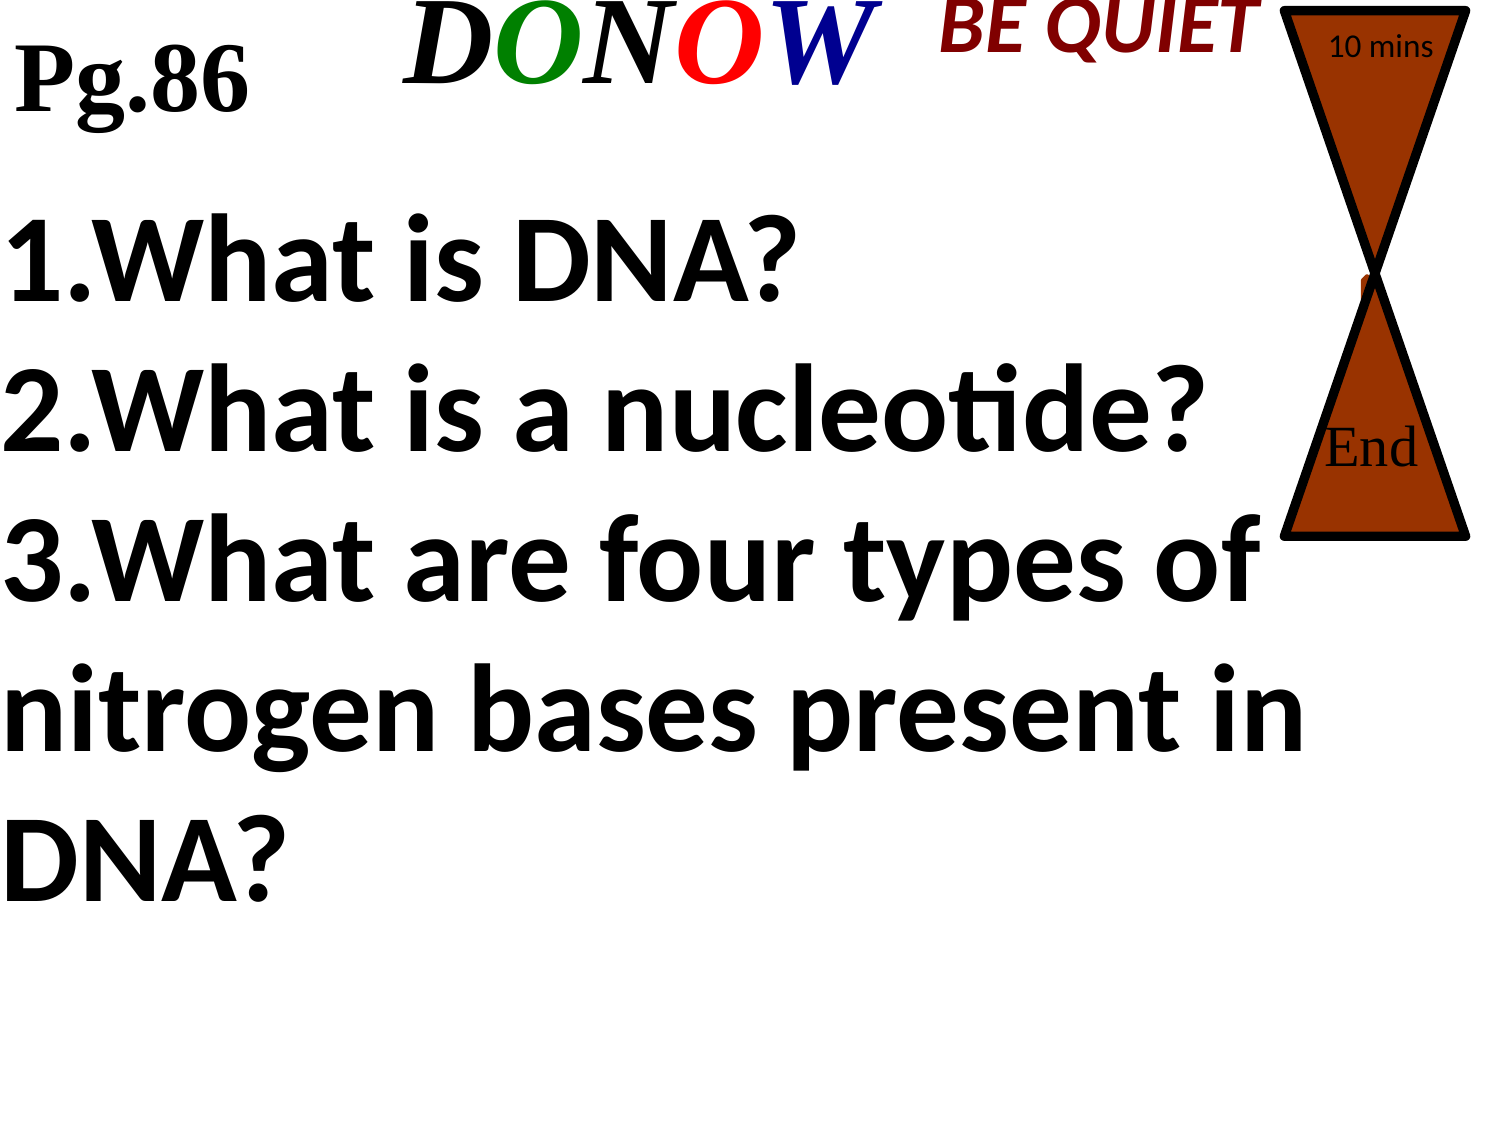

DONOW
BE QUIET
Pg.86

10 mins
1.What is DNA?
2.What is a nucleotide?
3.What are four types of nitrogen bases present in DNA?

End